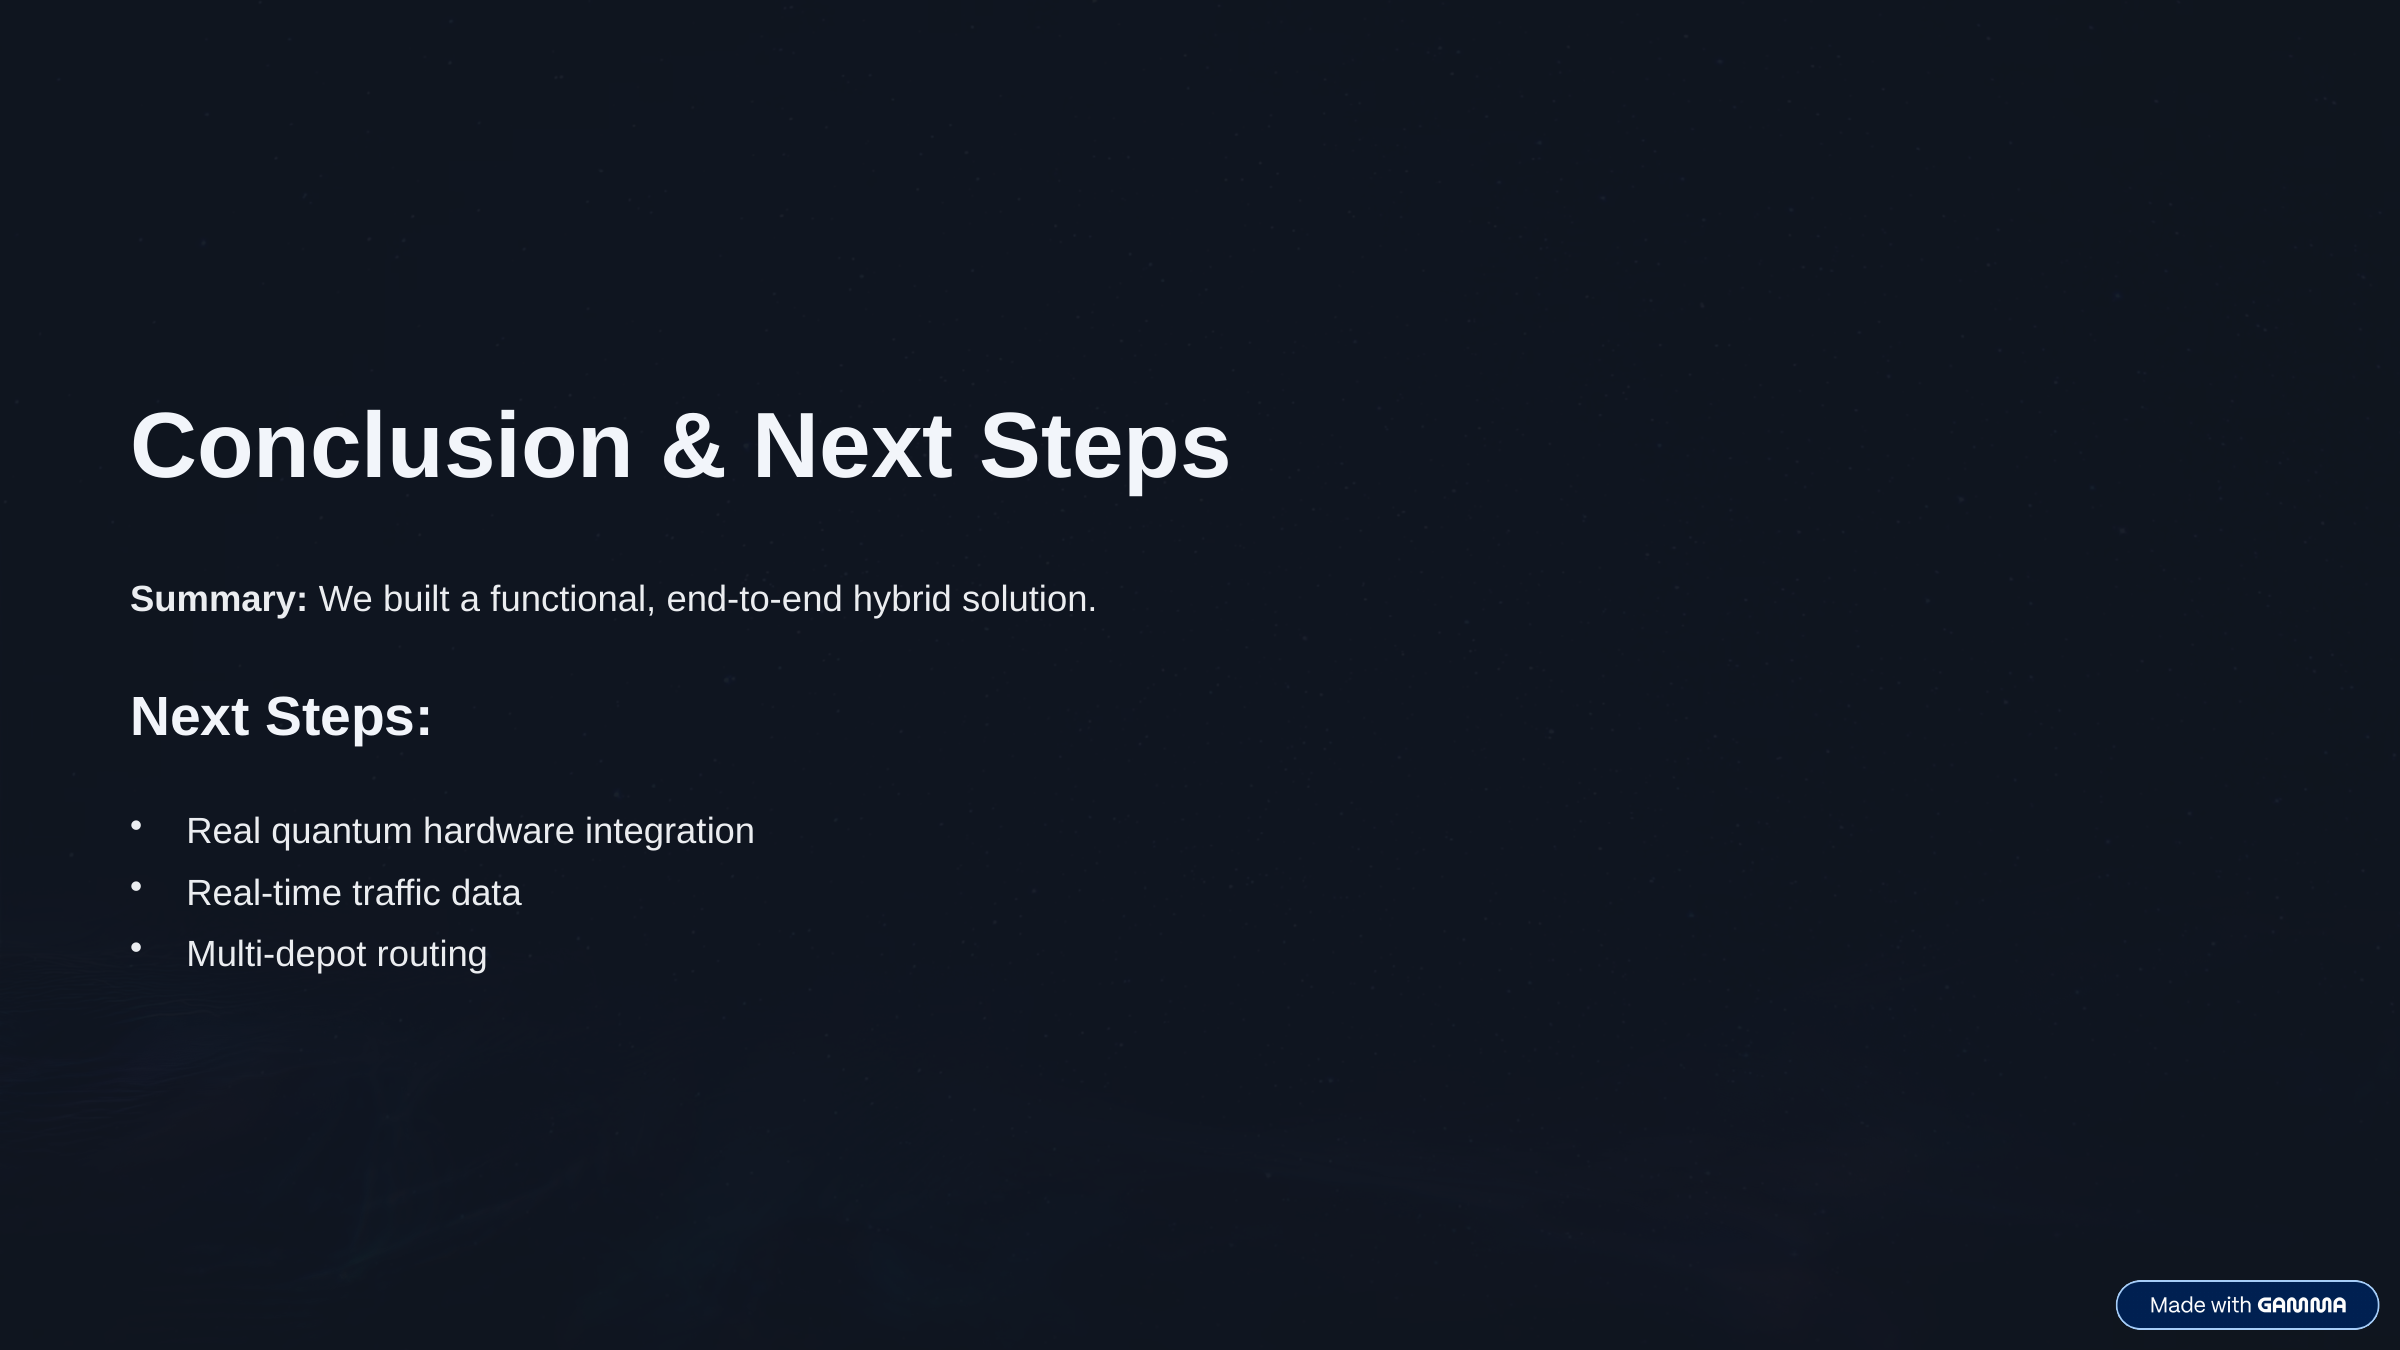

Conclusion & Next Steps
Summary: We built a functional, end-to-end hybrid solution.
Next Steps:
Real quantum hardware integration
Real-time traffic data
Multi-depot routing